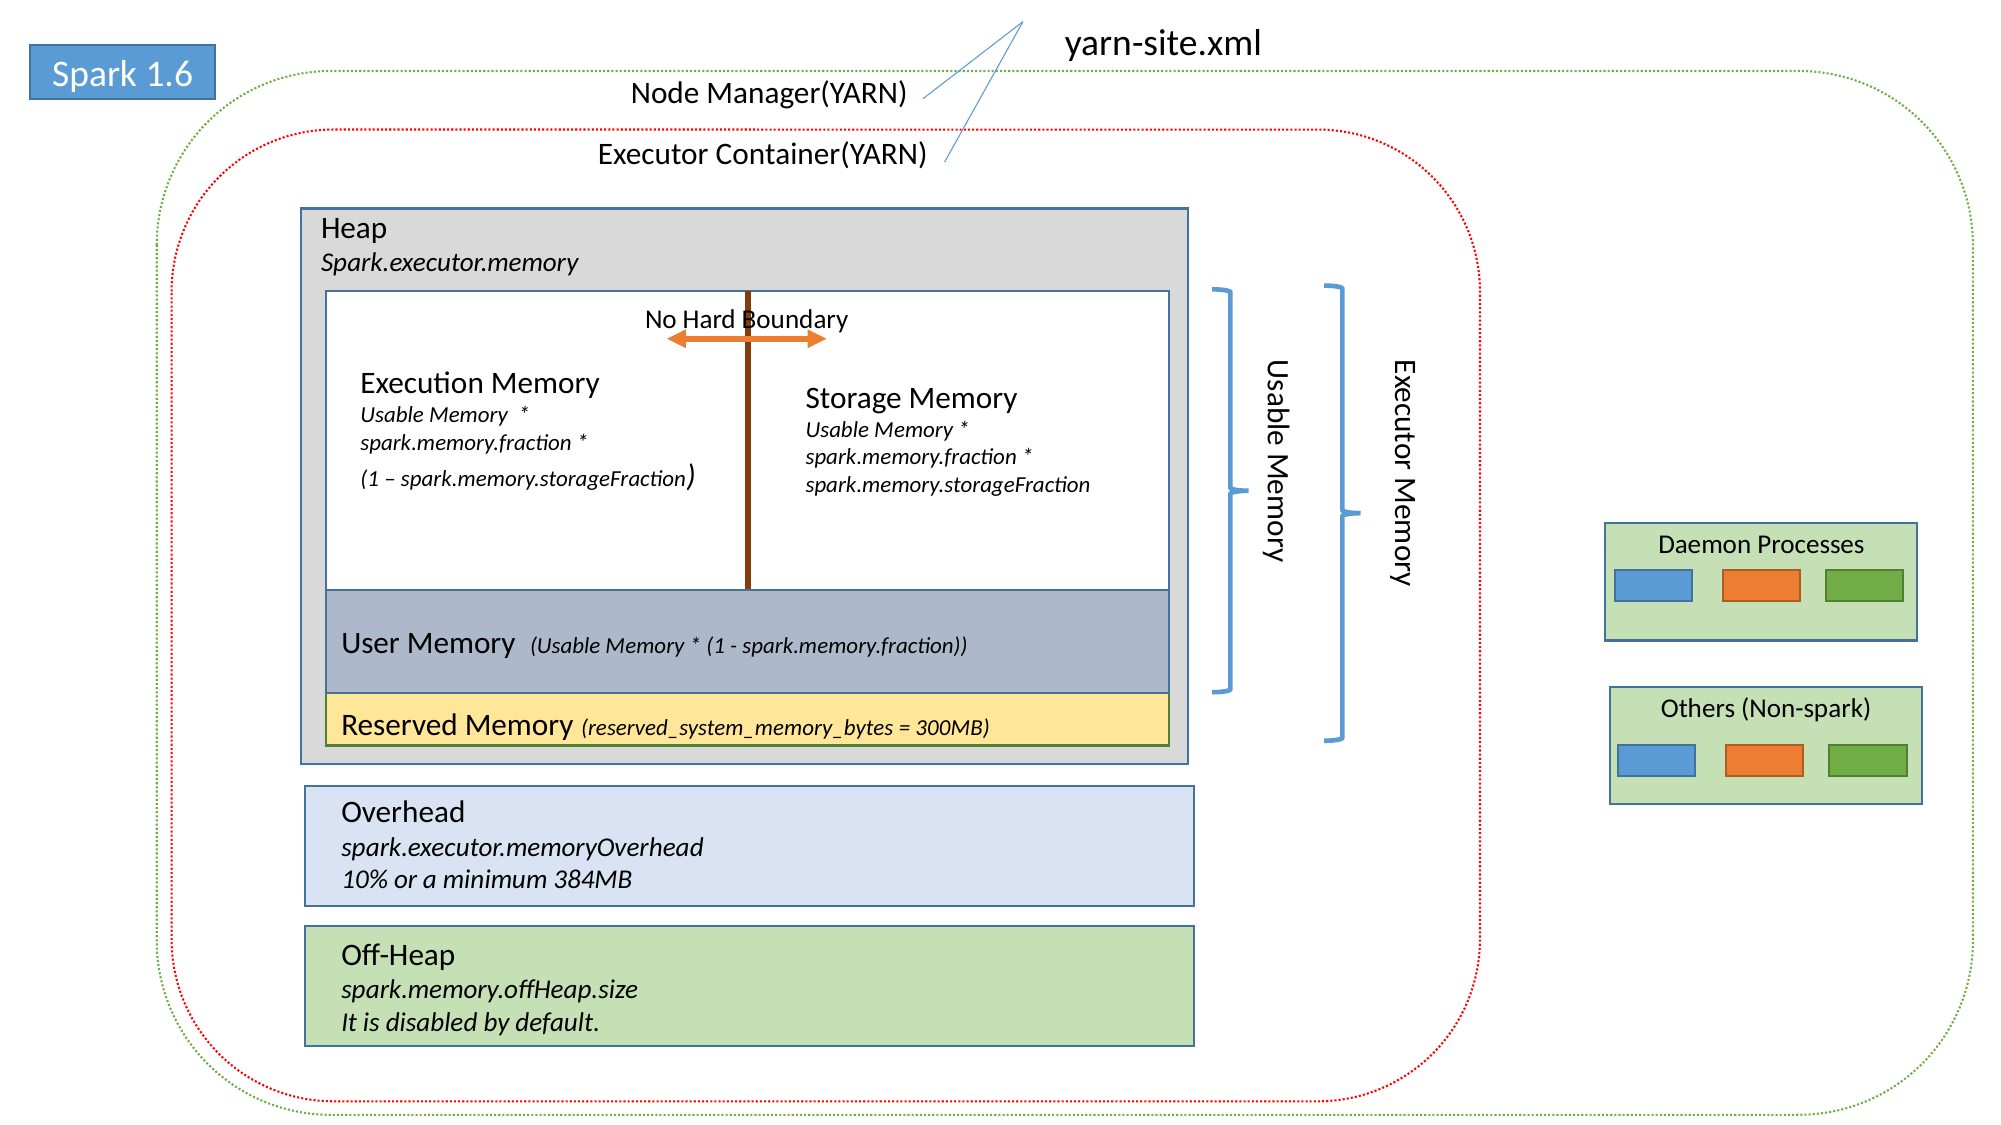

yarn-site.xml
Node Manager(YARN)
Executor Container(YARN)
Spark 1.6

Heap
Spark.executor.memory

No Hard Boundary
Execution Memory
Usable Memory  *
spark.memory.fraction *
(1 – spark.memory.storageFraction)
Storage Memory
Usable Memory *
spark.memory.fraction *
spark.memory.storageFraction
Usable Memory
Executor Memory
Daemon Processes

User Memory  (Usable Memory * (1 - spark.memory.fraction))
Others (Non-spark)

Reserved Memory (reserved_system_memory_bytes = 300MB)

Overhead
spark.executor.memoryOverhead
10% or a minimum 384MB

Off-Heap
spark.memory.offHeap.size
It is disabled by default.